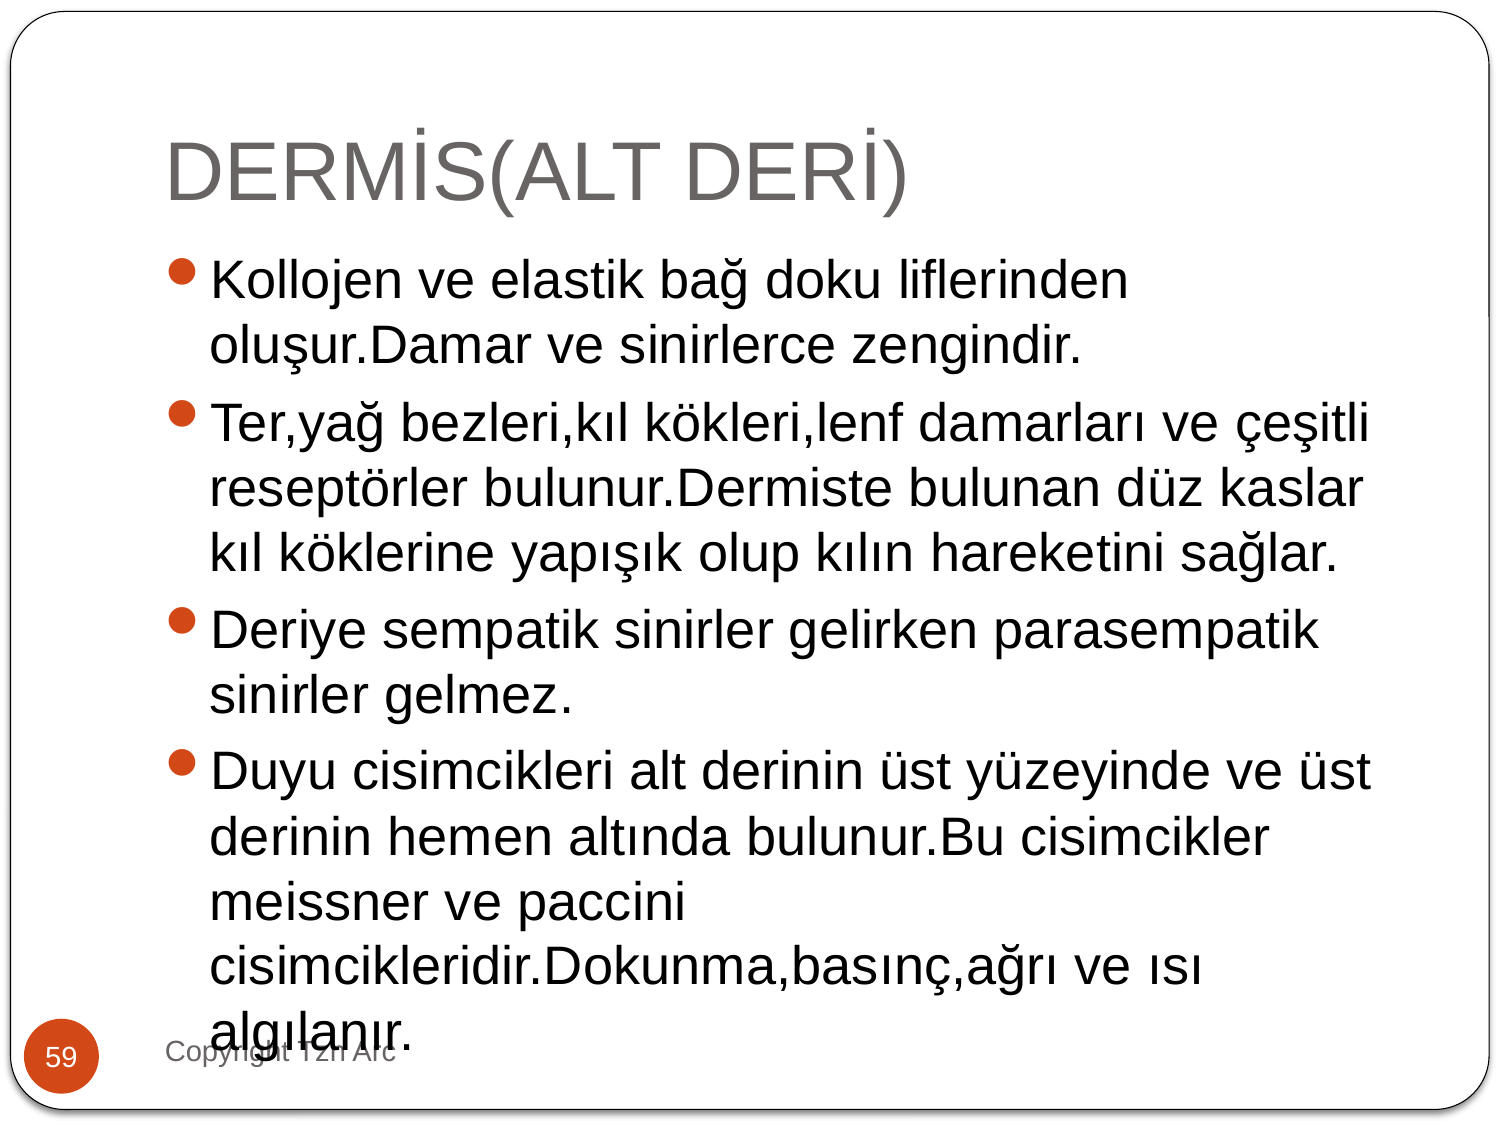

# DERMİS(ALT DERİ)
Kollojen ve elastik bağ doku liflerinden oluşur.Damar ve sinirlerce zengindir.
Ter,yağ bezleri,kıl kökleri,lenf damarları ve çeşitli reseptörler bulunur.Dermiste bulunan düz kaslar kıl köklerine yapışık olup kılın hareketini sağlar.
Deriye sempatik sinirler gelirken parasempatik sinirler gelmez.
Duyu cisimcikleri alt derinin üst yüzeyinde ve üst derinin hemen altında bulunur.Bu cisimcikler meissner ve paccini cisimcikleridir.Dokunma,basınç,ağrı ve ısı algılanır.
Copyright Tzn Arc
59